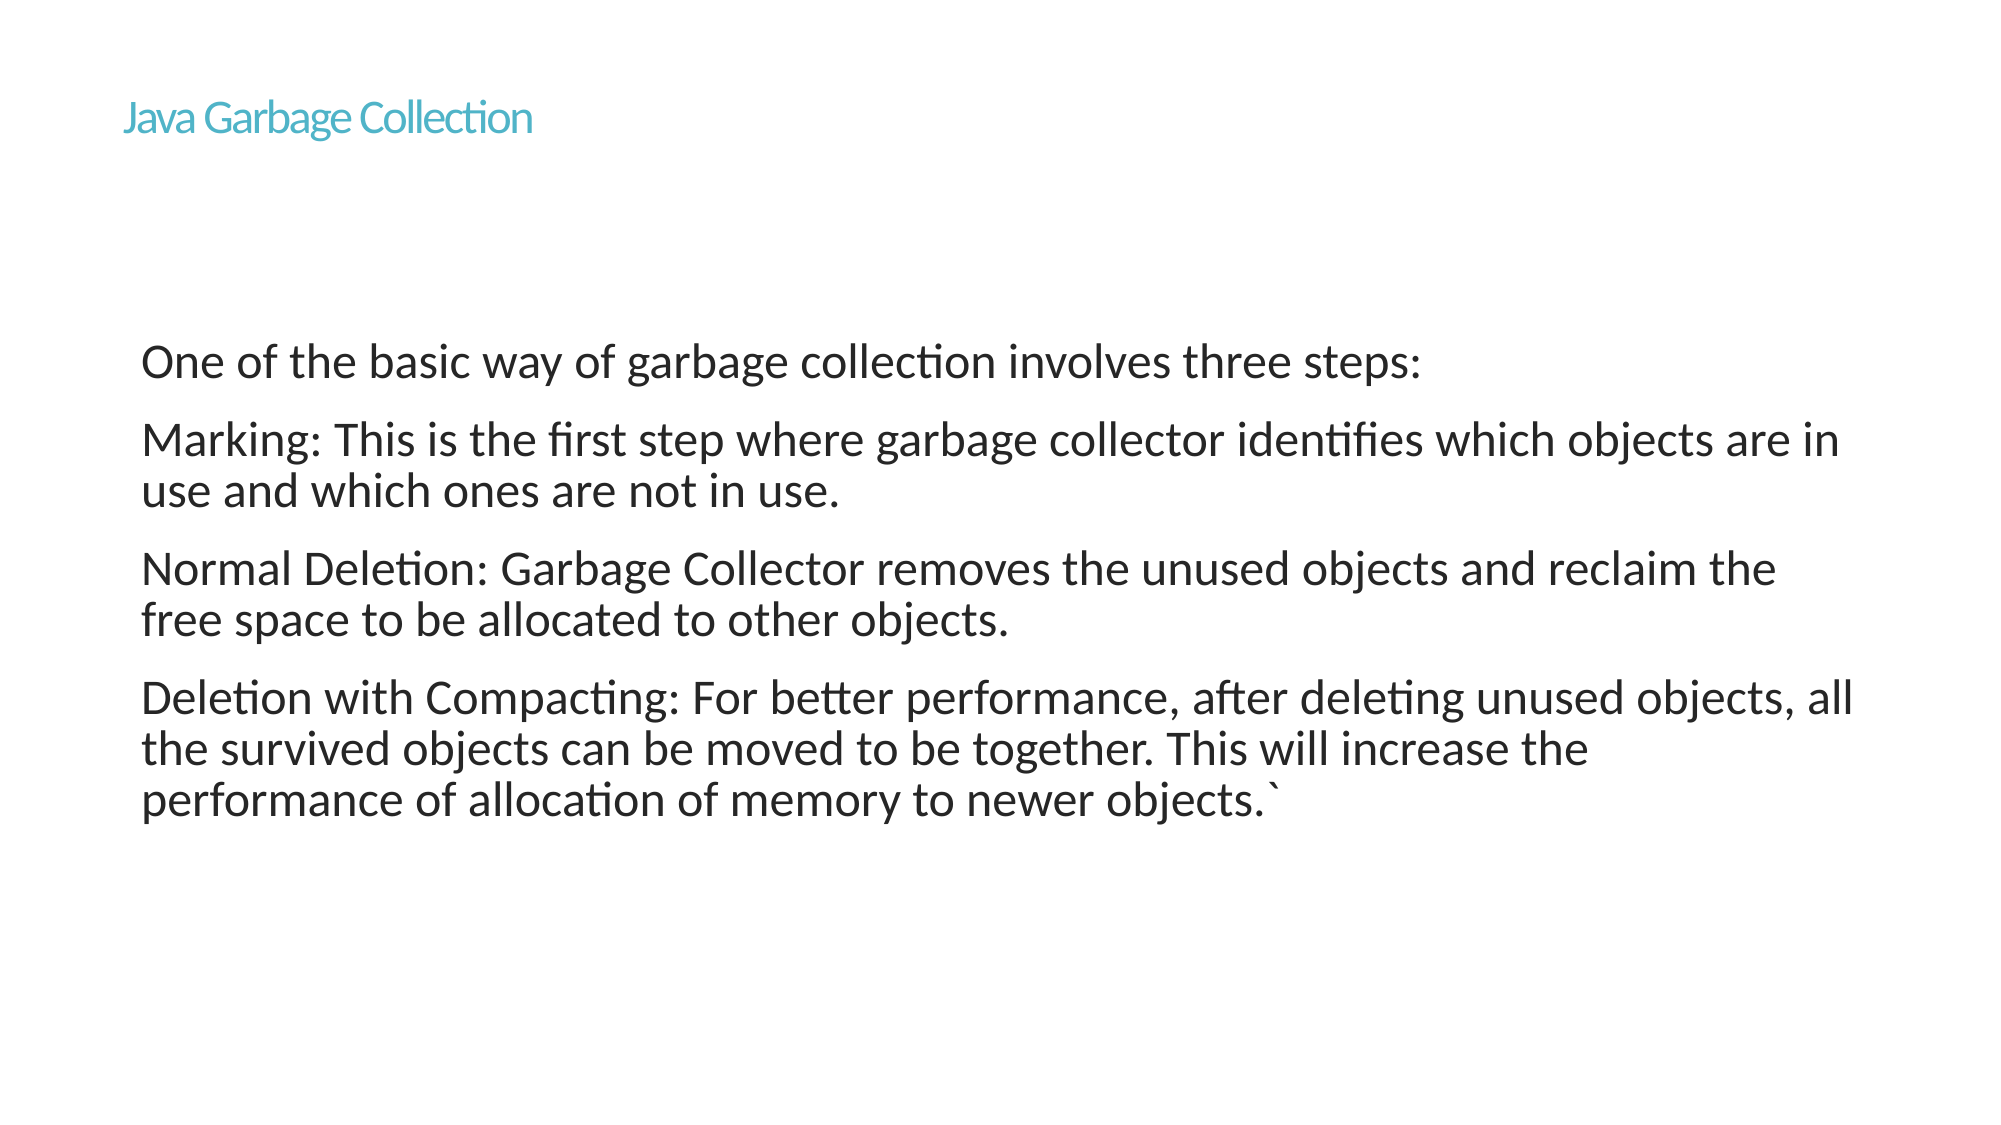

# Java Garbage Collection
One of the basic way of garbage collection involves three steps:
Marking: This is the first step where garbage collector identifies which objects are in use and which ones are not in use.
Normal Deletion: Garbage Collector removes the unused objects and reclaim the free space to be allocated to other objects.
Deletion with Compacting: For better performance, after deleting unused objects, all the survived objects can be moved to be together. This will increase the performance of allocation of memory to newer objects.`